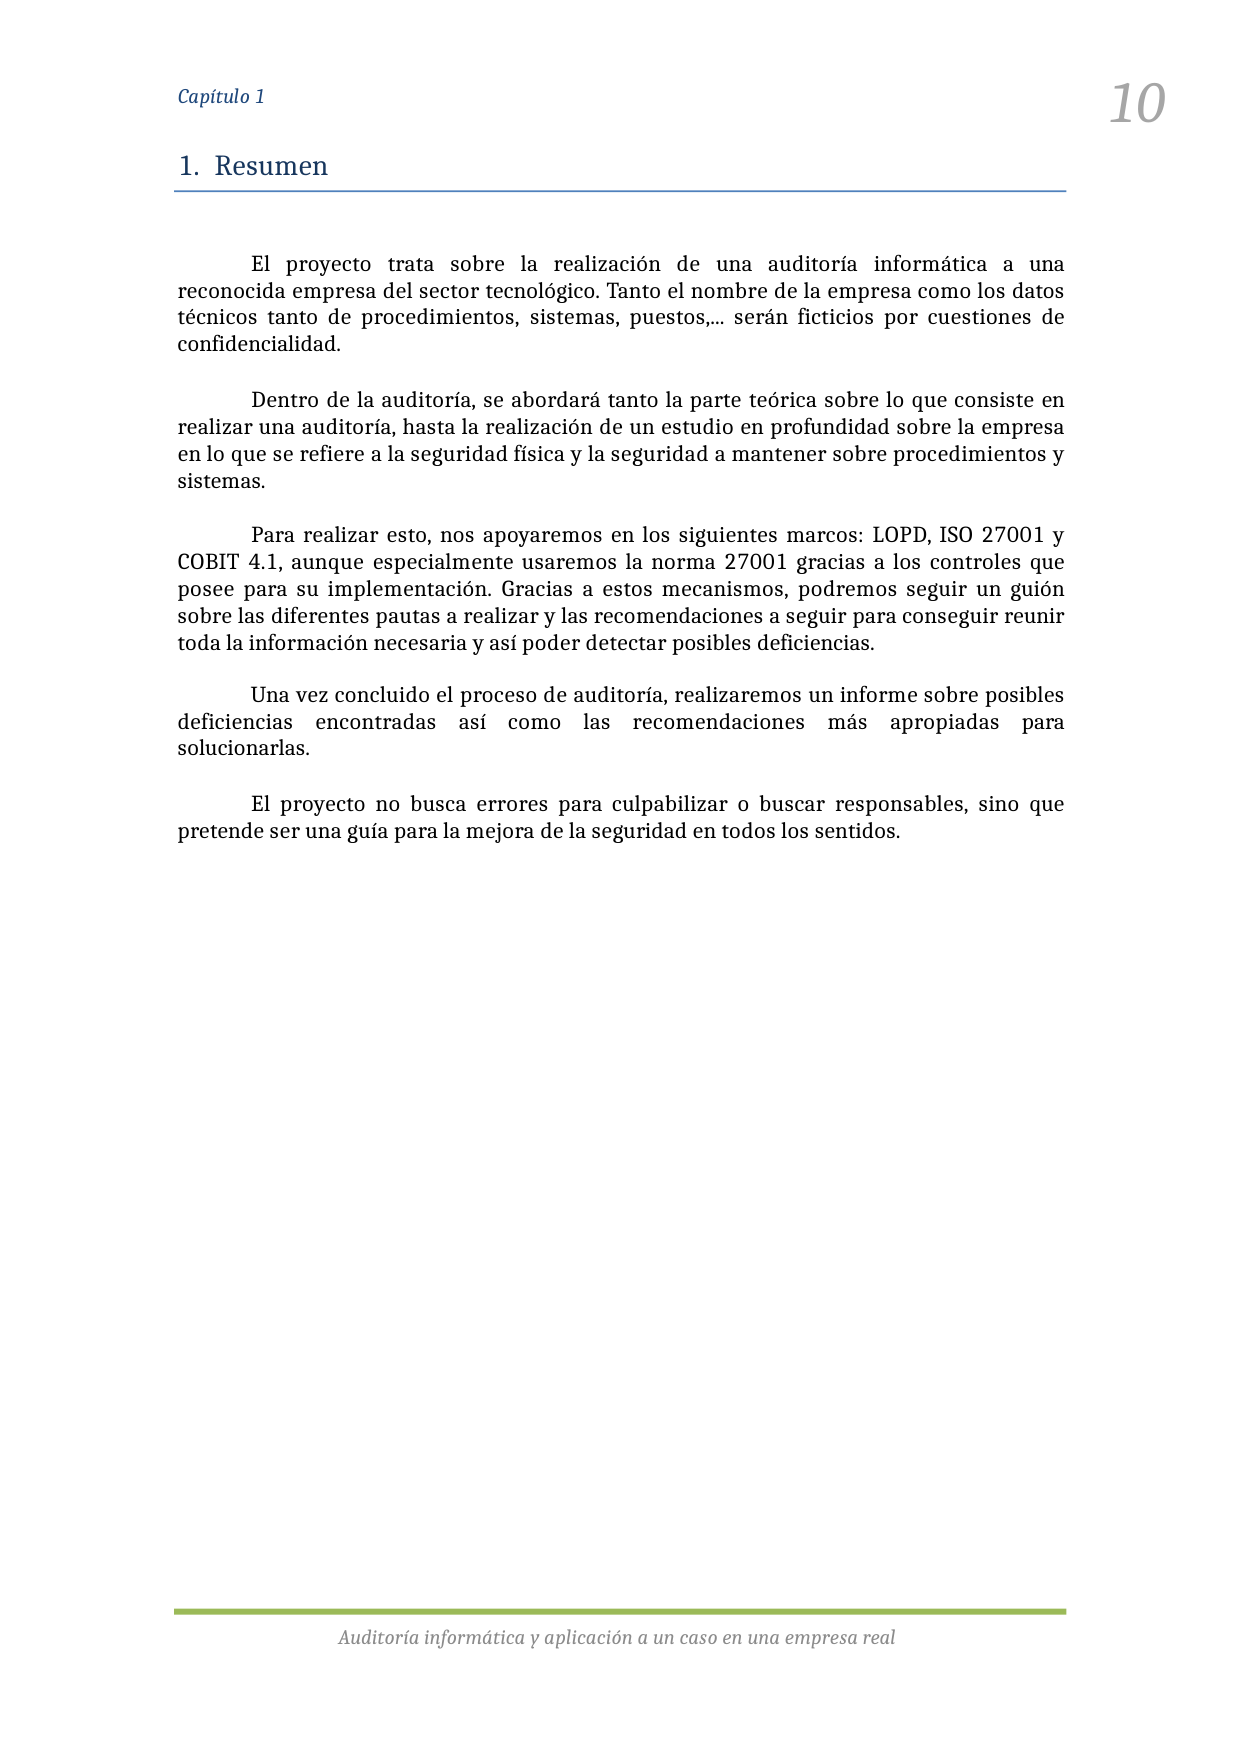

10
Capítulo 1
1. Resumen

El proyecto trata sobre la realización de una auditoría informática a una reconocida empresa del sector tecnológico. Tanto el nombre de la empresa como los datos técnicos tanto de procedimientos, sistemas, puestos,... serán ficticios por cuestiones de confidencialidad.

Dentro de la auditoría, se abordará tanto la parte teórica sobre lo que consiste en realizar una auditoría, hasta la realización de un estudio en profundidad sobre la empresa en lo que se refiere a la seguridad física y la seguridad a mantener sobre procedimientos y sistemas.

Para realizar esto, nos apoyaremos en los siguientes marcos: LOPD, ISO 27001 y COBIT 4.1, aunque especialmente usaremos la norma 27001 gracias a los controles que posee para su implementación. Gracias a estos mecanismos, podremos seguir un guión sobre las diferentes pautas a realizar y las recomendaciones a seguir para conseguir reunir toda la información necesaria y así poder detectar posibles deficiencias.

Una vez concluido el proceso de auditoría, realizaremos un informe sobre posibles deficiencias  encontradas  así  como  las  recomendaciones  más  apropiadas  para solucionarlas.

El proyecto no busca errores para culpabilizar o buscar responsables, sino que pretende ser una guía para la mejora de la seguridad en todos los sentidos.

Auditoría informática y aplicación a un caso en una empresa real